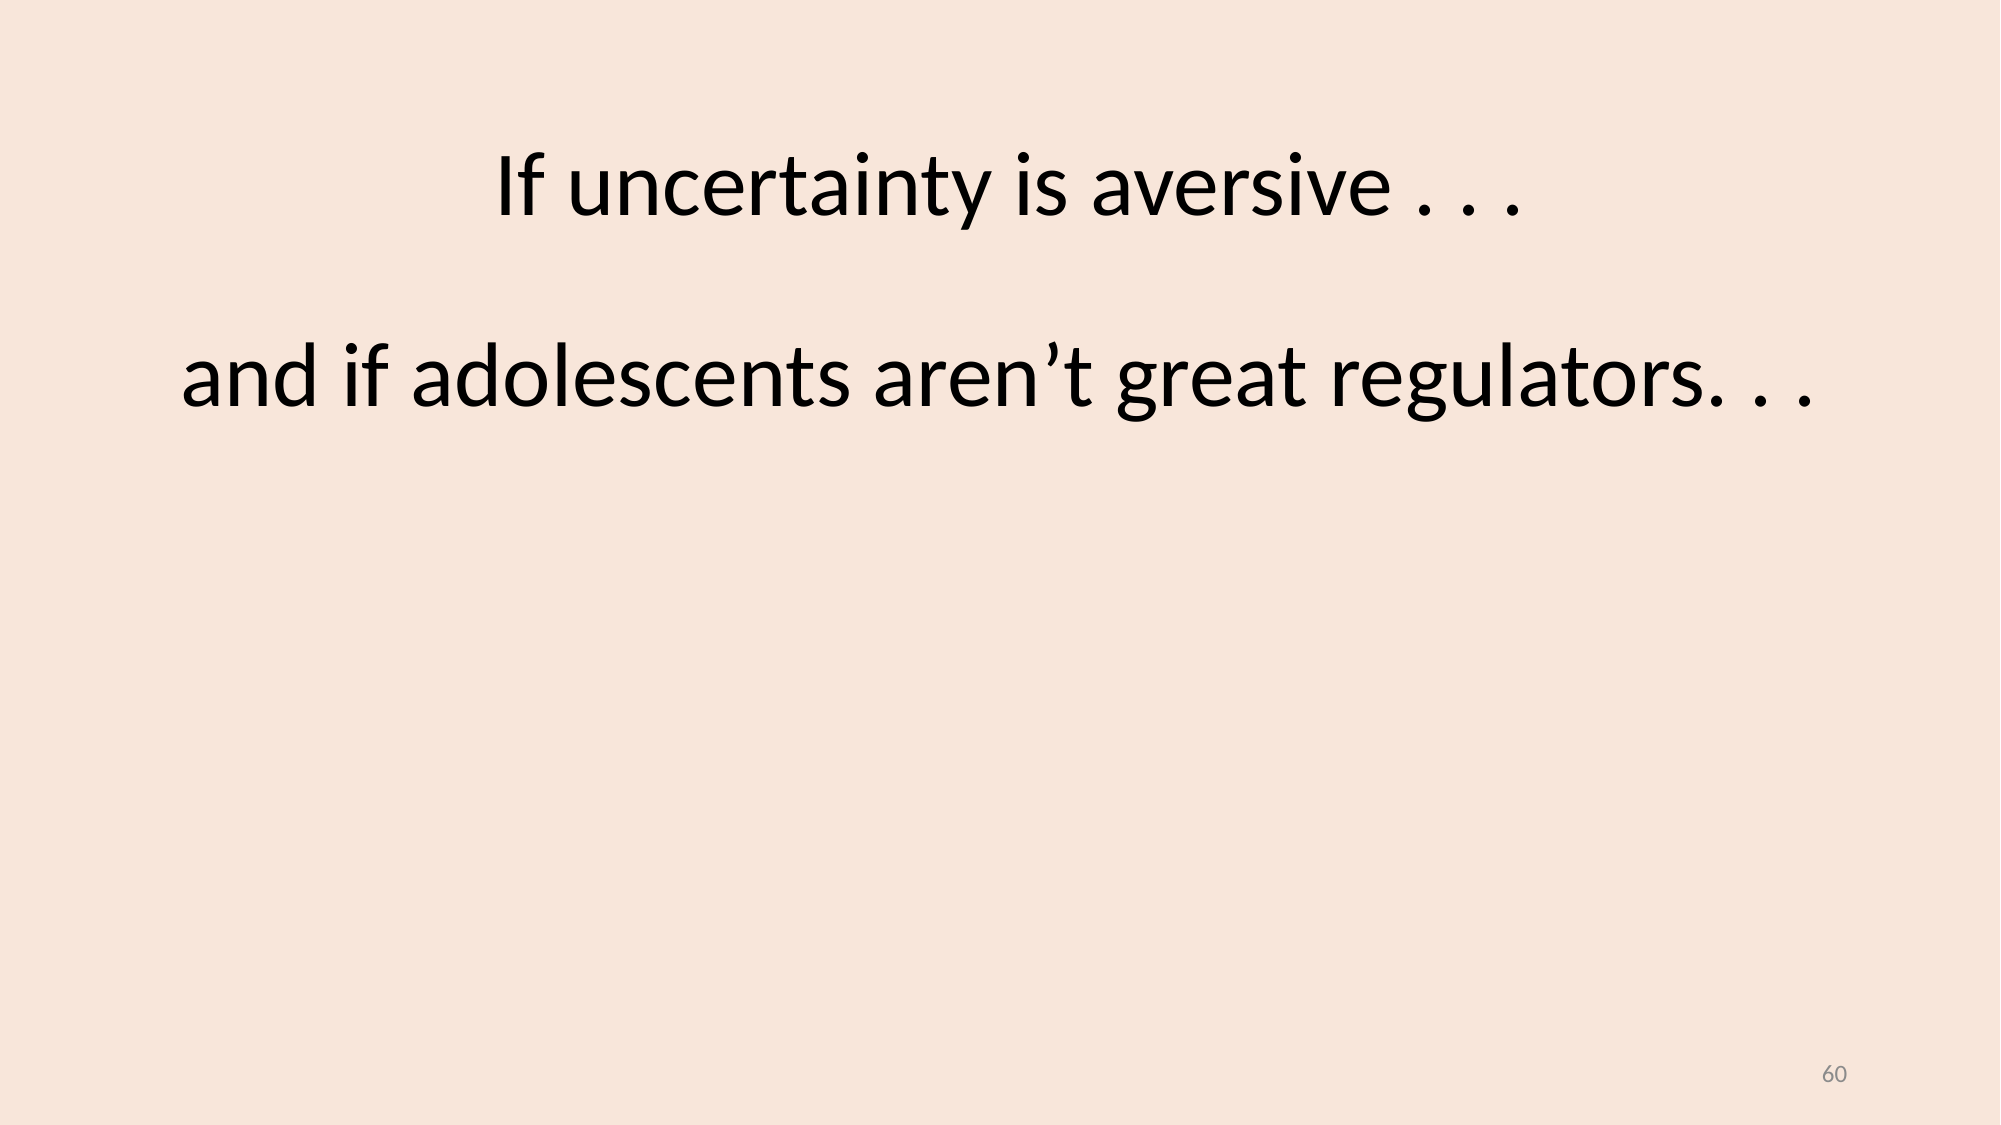

If uncertainty is aversive . . .
and if adolescents aren’t great regulators. . .
60